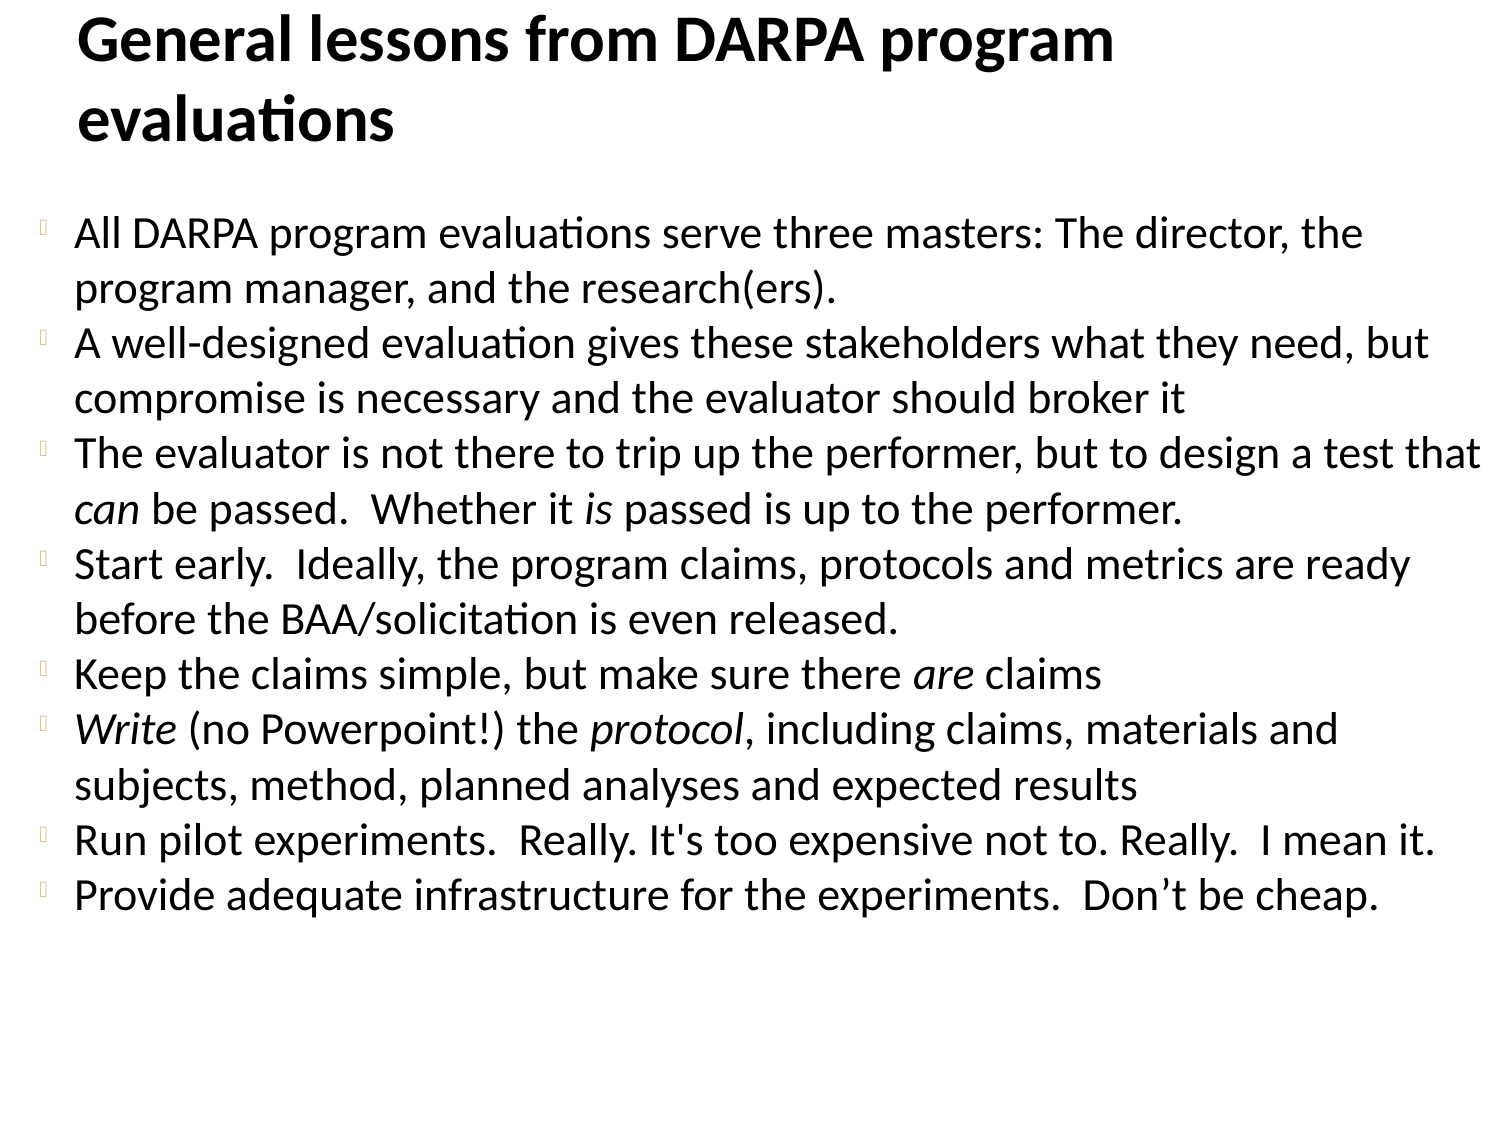

General lessons from DARPA program evaluations
All DARPA program evaluations serve three masters: The director, the program manager, and the research(ers).
A well-designed evaluation gives these stakeholders what they need, but compromise is necessary and the evaluator should broker it
The evaluator is not there to trip up the performer, but to design a test that can be passed.  Whether it is passed is up to the performer.
Start early.  Ideally, the program claims, protocols and metrics are ready before the BAA/solicitation is even released.
Keep the claims simple, but make sure there are claims
Write (no Powerpoint!) the protocol, including claims, materials and subjects, method, planned analyses and expected results
Run pilot experiments.  Really. It's too expensive not to. Really.  I mean it.
Provide adequate infrastructure for the experiments.  Don’t be cheap.